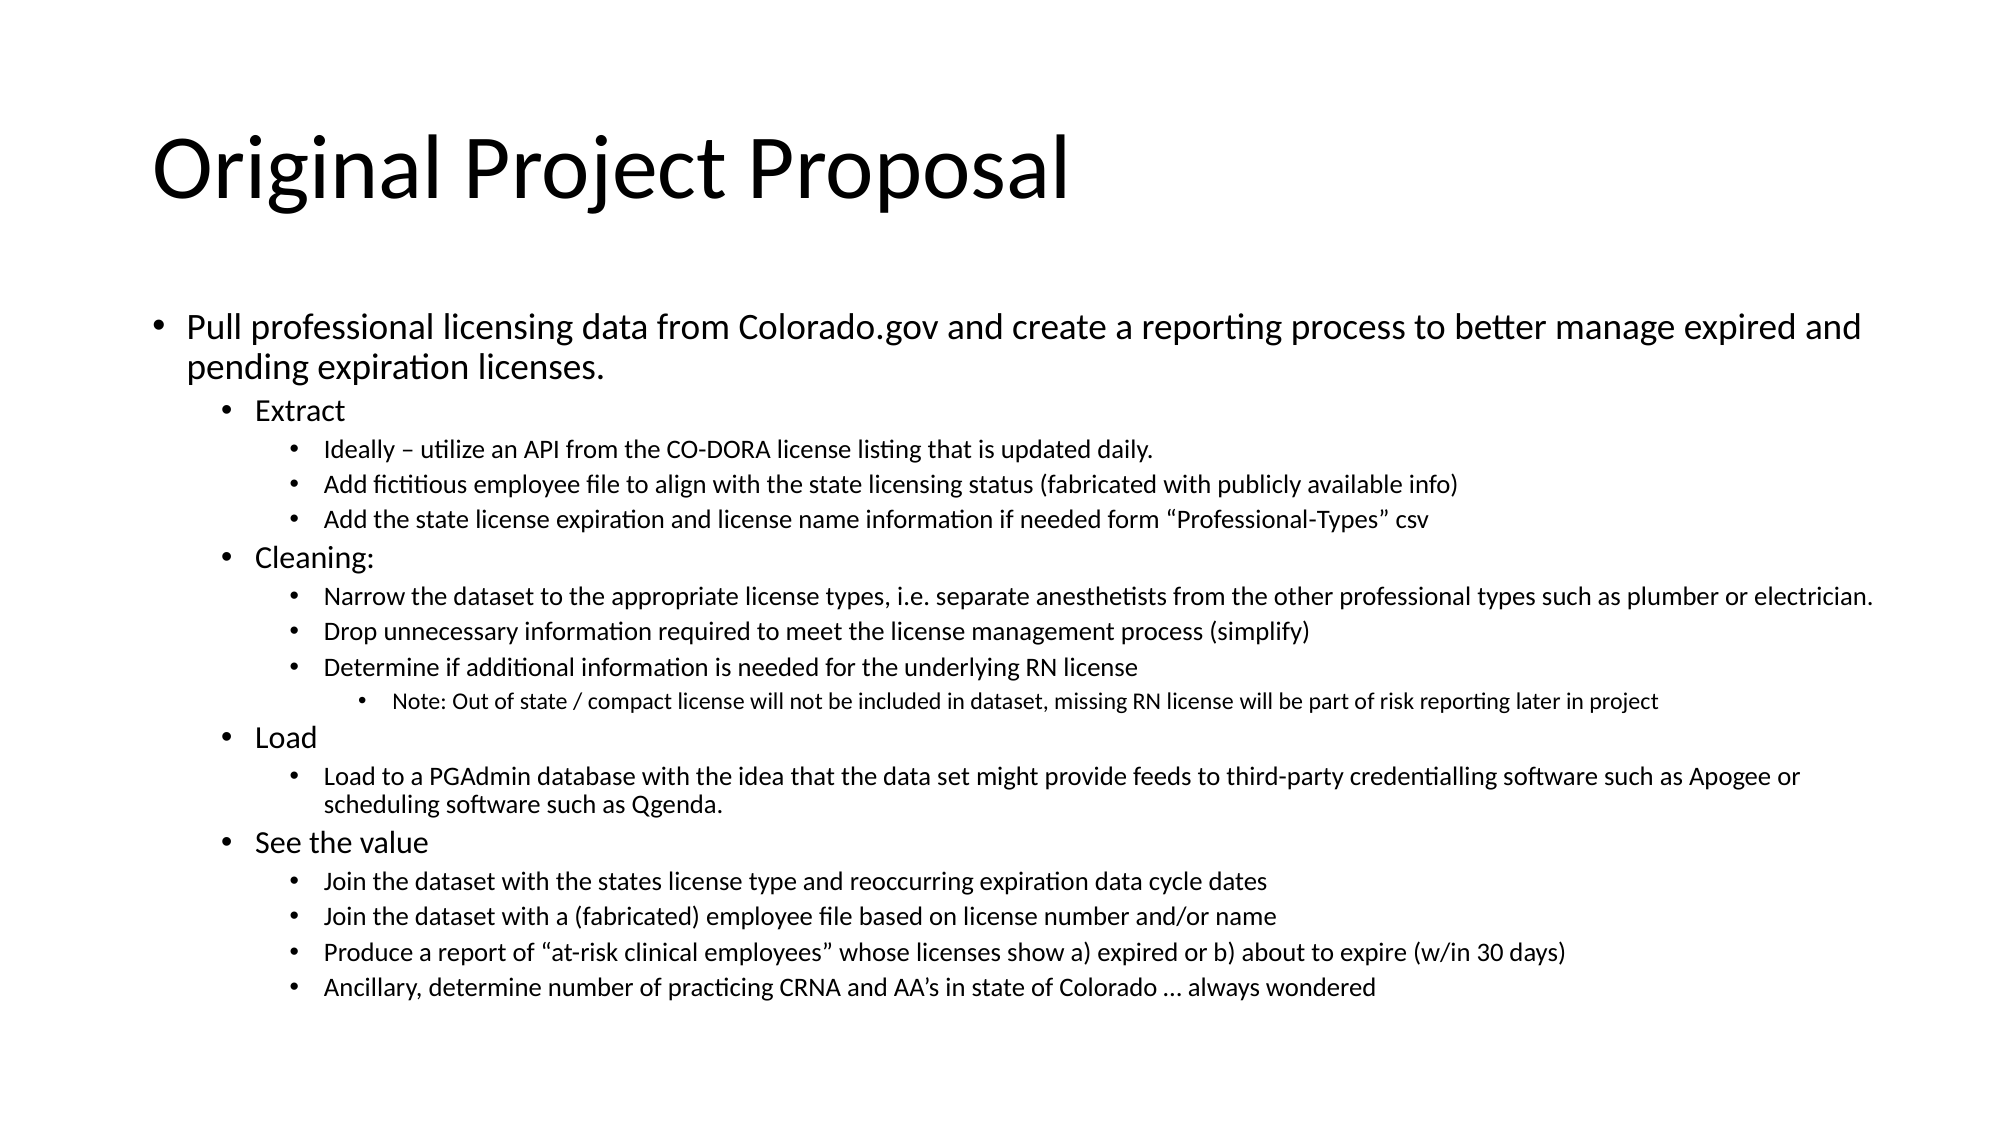

# Original Project Proposal
Pull professional licensing data from Colorado.gov and create a reporting process to better manage expired and pending expiration licenses.
Extract
Ideally – utilize an API from the CO-DORA license listing that is updated daily.
Add fictitious employee file to align with the state licensing status (fabricated with publicly available info)
Add the state license expiration and license name information if needed form “Professional-Types” csv
Cleaning:
Narrow the dataset to the appropriate license types, i.e. separate anesthetists from the other professional types such as plumber or electrician.
Drop unnecessary information required to meet the license management process (simplify)
Determine if additional information is needed for the underlying RN license
Note: Out of state / compact license will not be included in dataset, missing RN license will be part of risk reporting later in project
Load
Load to a PGAdmin database with the idea that the data set might provide feeds to third-party credentialling software such as Apogee or scheduling software such as Qgenda.
See the value
Join the dataset with the states license type and reoccurring expiration data cycle dates
Join the dataset with a (fabricated) employee file based on license number and/or name
Produce a report of “at-risk clinical employees” whose licenses show a) expired or b) about to expire (w/in 30 days)
Ancillary, determine number of practicing CRNA and AA’s in state of Colorado … always wondered